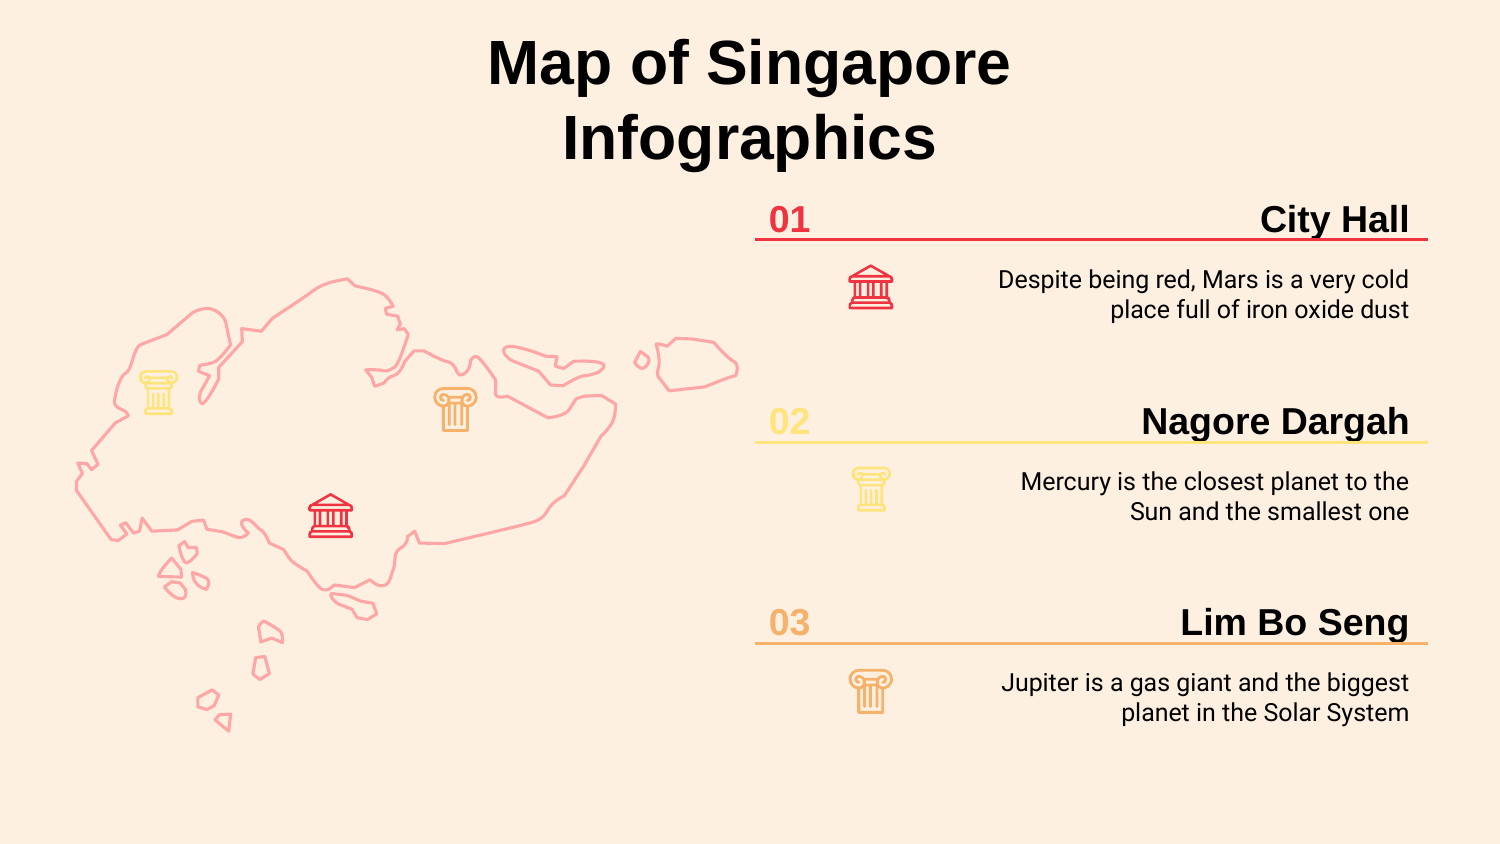

# Map of Singapore Infographics
01
City Hall
Despite being red, Mars is a very cold place full of iron oxide dust

02
Nagore Dargah
Mercury is the closest planet to the Sun and the smallest one

03
Lim Bo Seng
Jupiter is a gas giant and the biggest planet in the Solar System